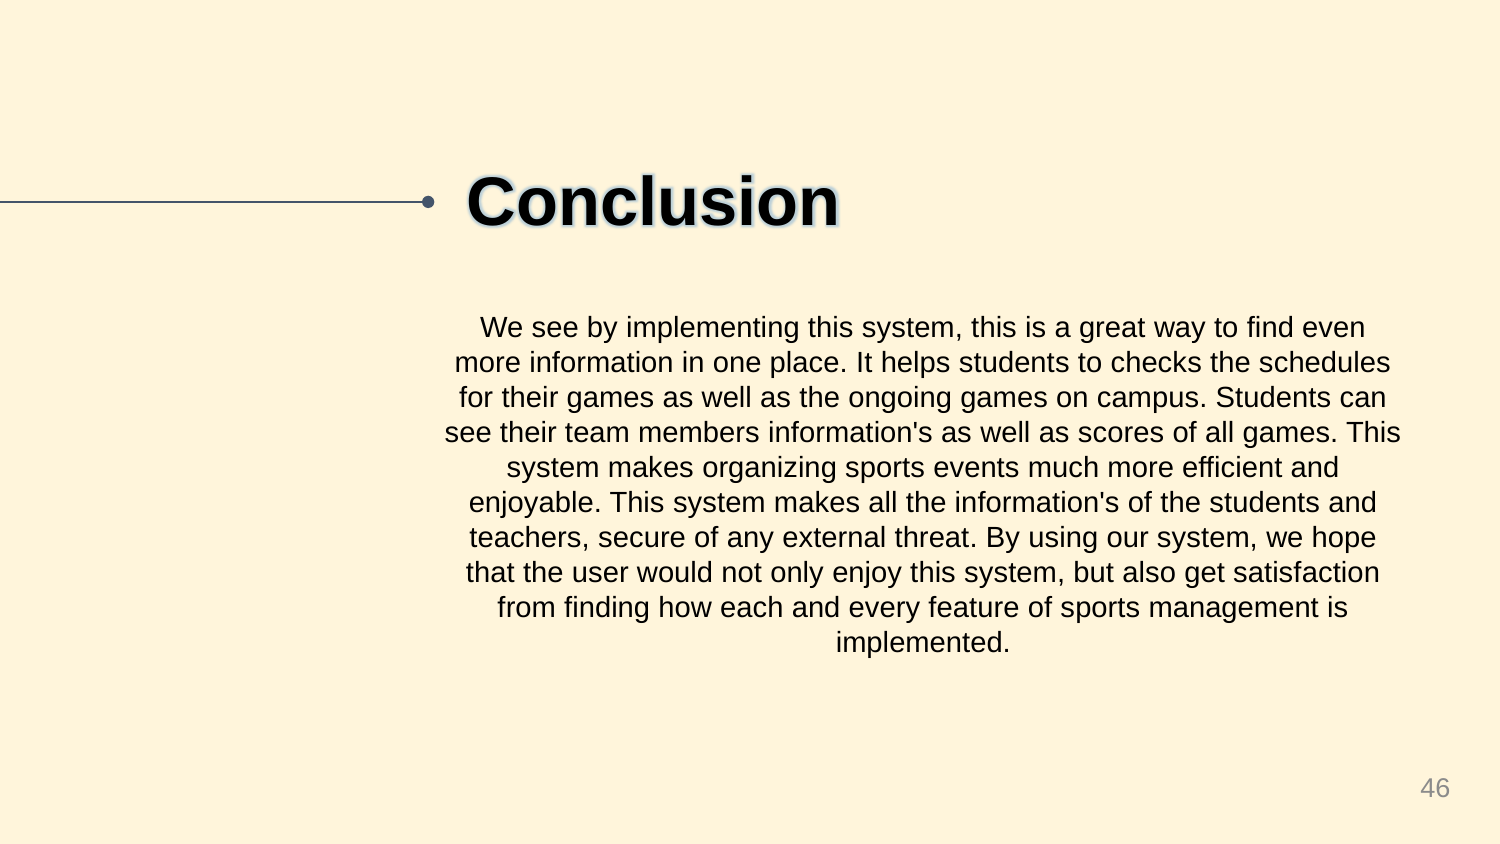

Conclusion
We see by implementing this system, this is a great way to find even more information in one place. It helps students to checks the schedules for their games as well as the ongoing games on campus. Students can see their team members information's as well as scores of all games. This system makes organizing sports events much more efficient and enjoyable. This system makes all the information's of the students and teachers, secure of any external threat. By using our system, we hope that the user would not only enjoy this system, but also get satisfaction from finding how each and every feature of sports management is implemented.
46